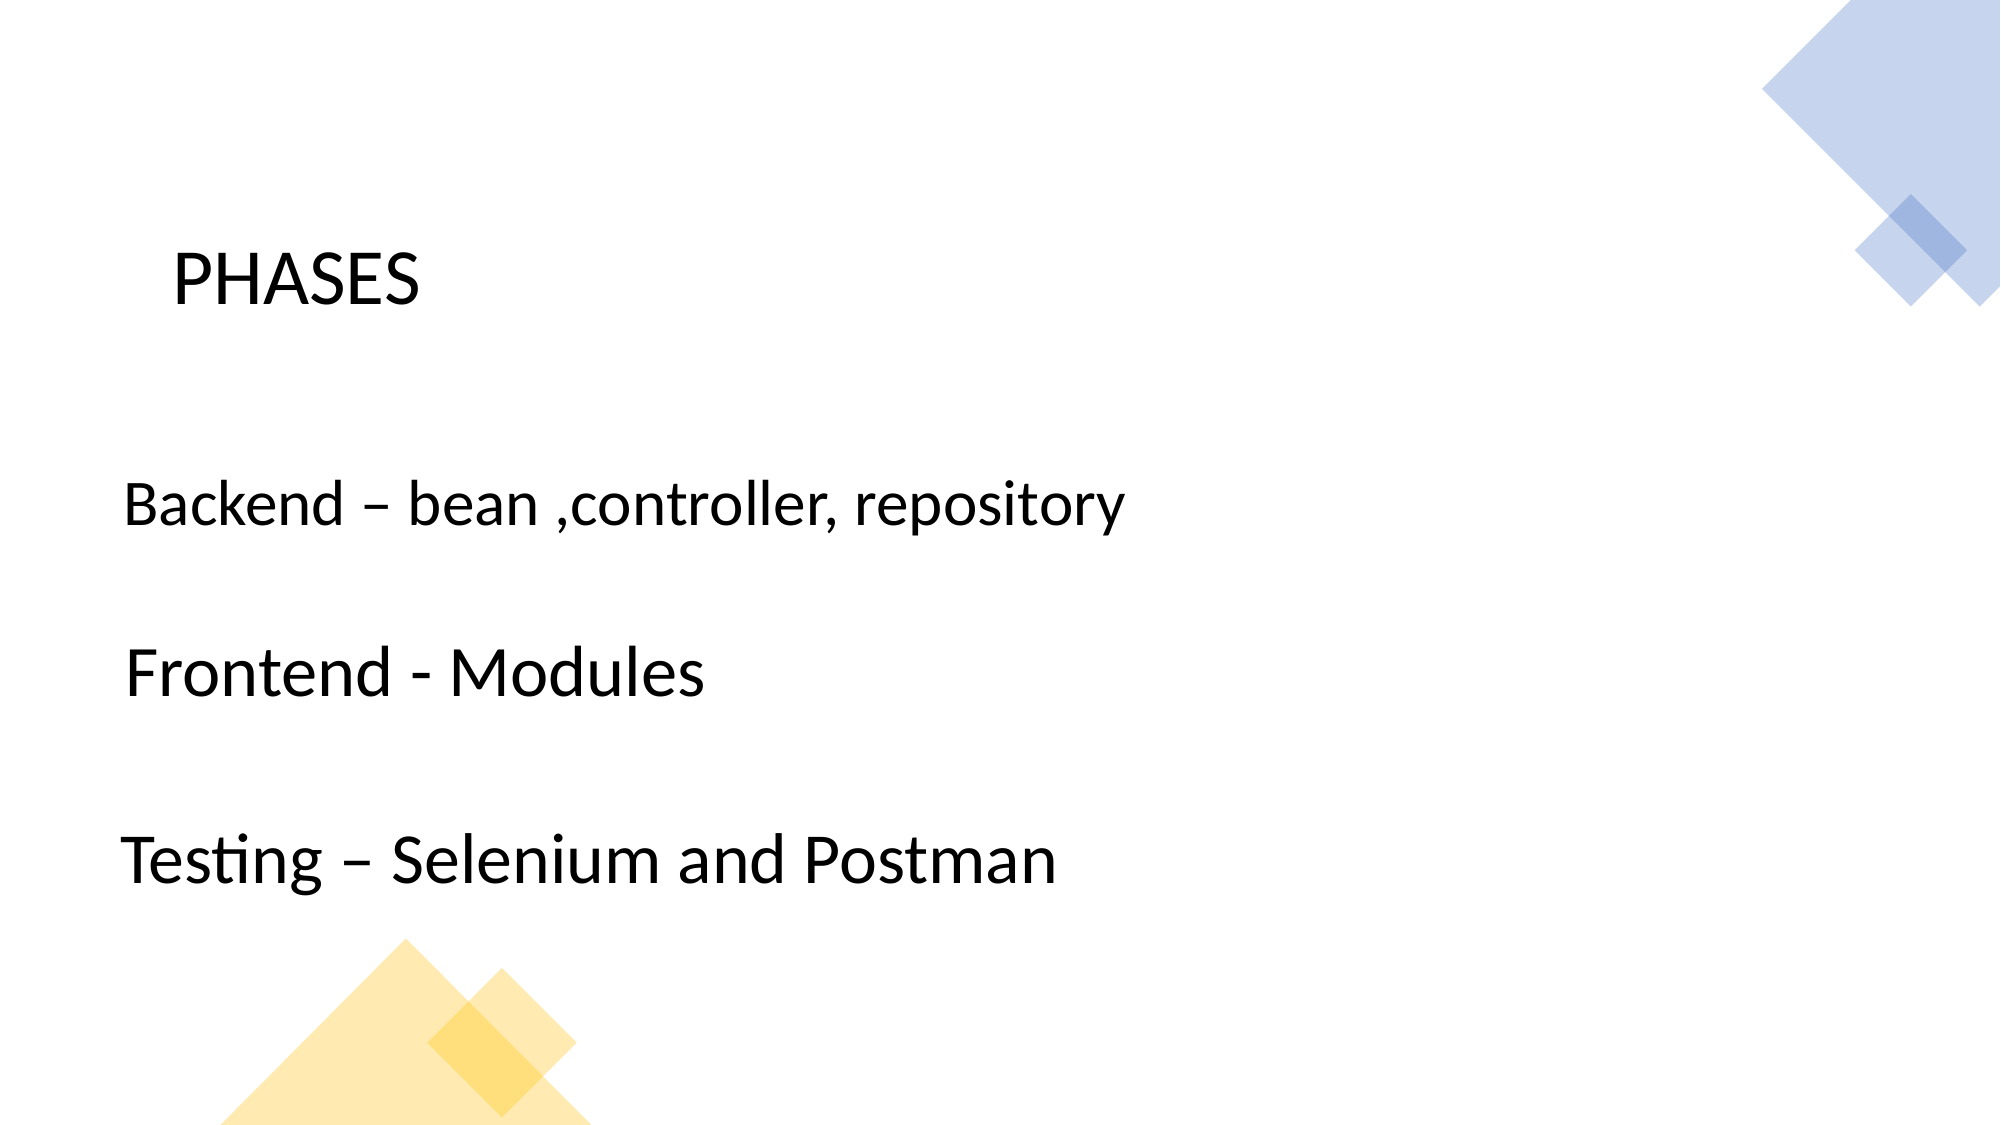

PHASES
Backend – bean ,controller, repository
Frontend - Modules
Testing – Selenium and Postman